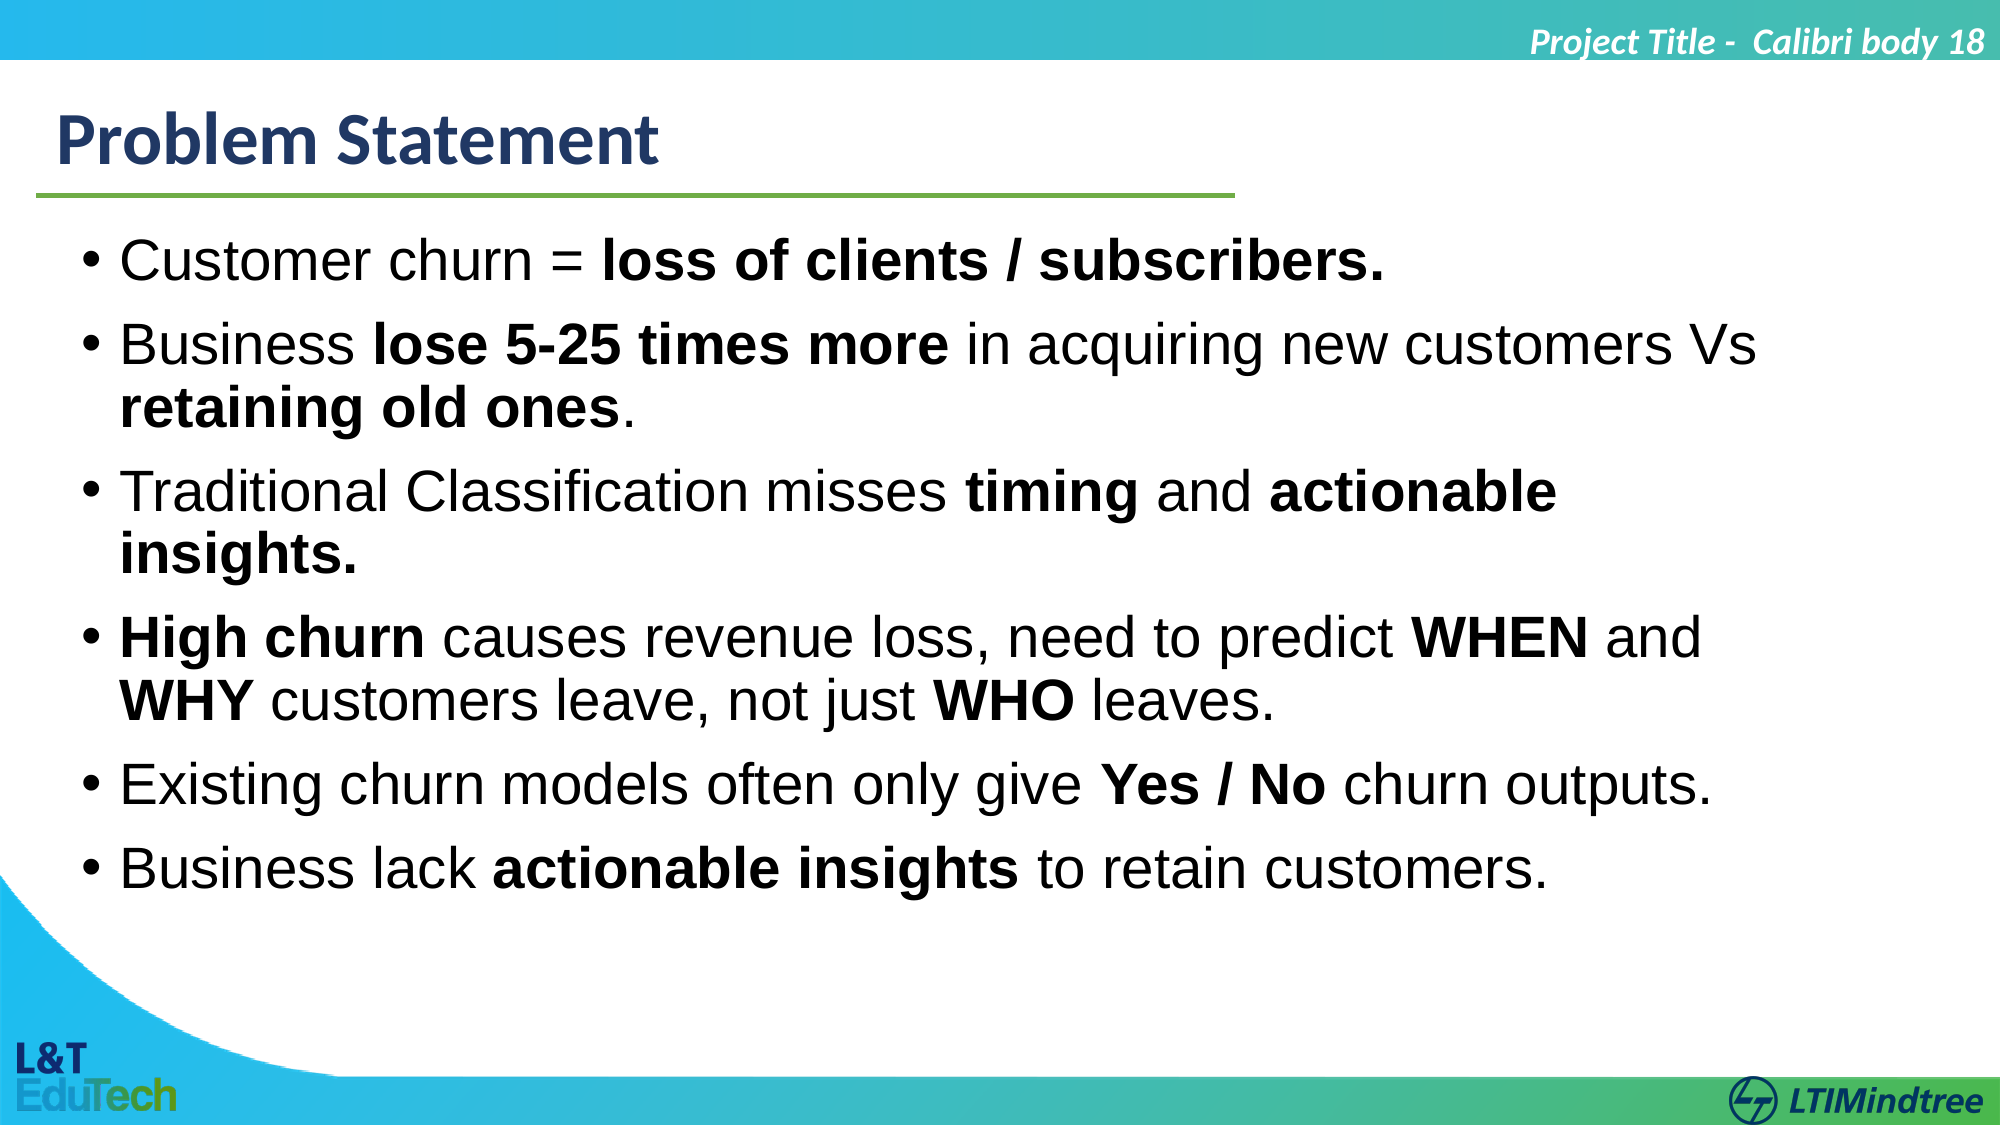

Project Title -  Calibri body 18

Problem Statement
Customer churn = loss of clients / subscribers.
Business lose 5-25 times more in acquiring new customers Vs retaining old ones.
Traditional Classification misses timing and actionable insights.
High churn causes revenue loss, need to predict WHEN and WHY customers leave, not just WHO leaves.
Existing churn models often only give Yes / No churn outputs.
Business lack actionable insights to retain customers.